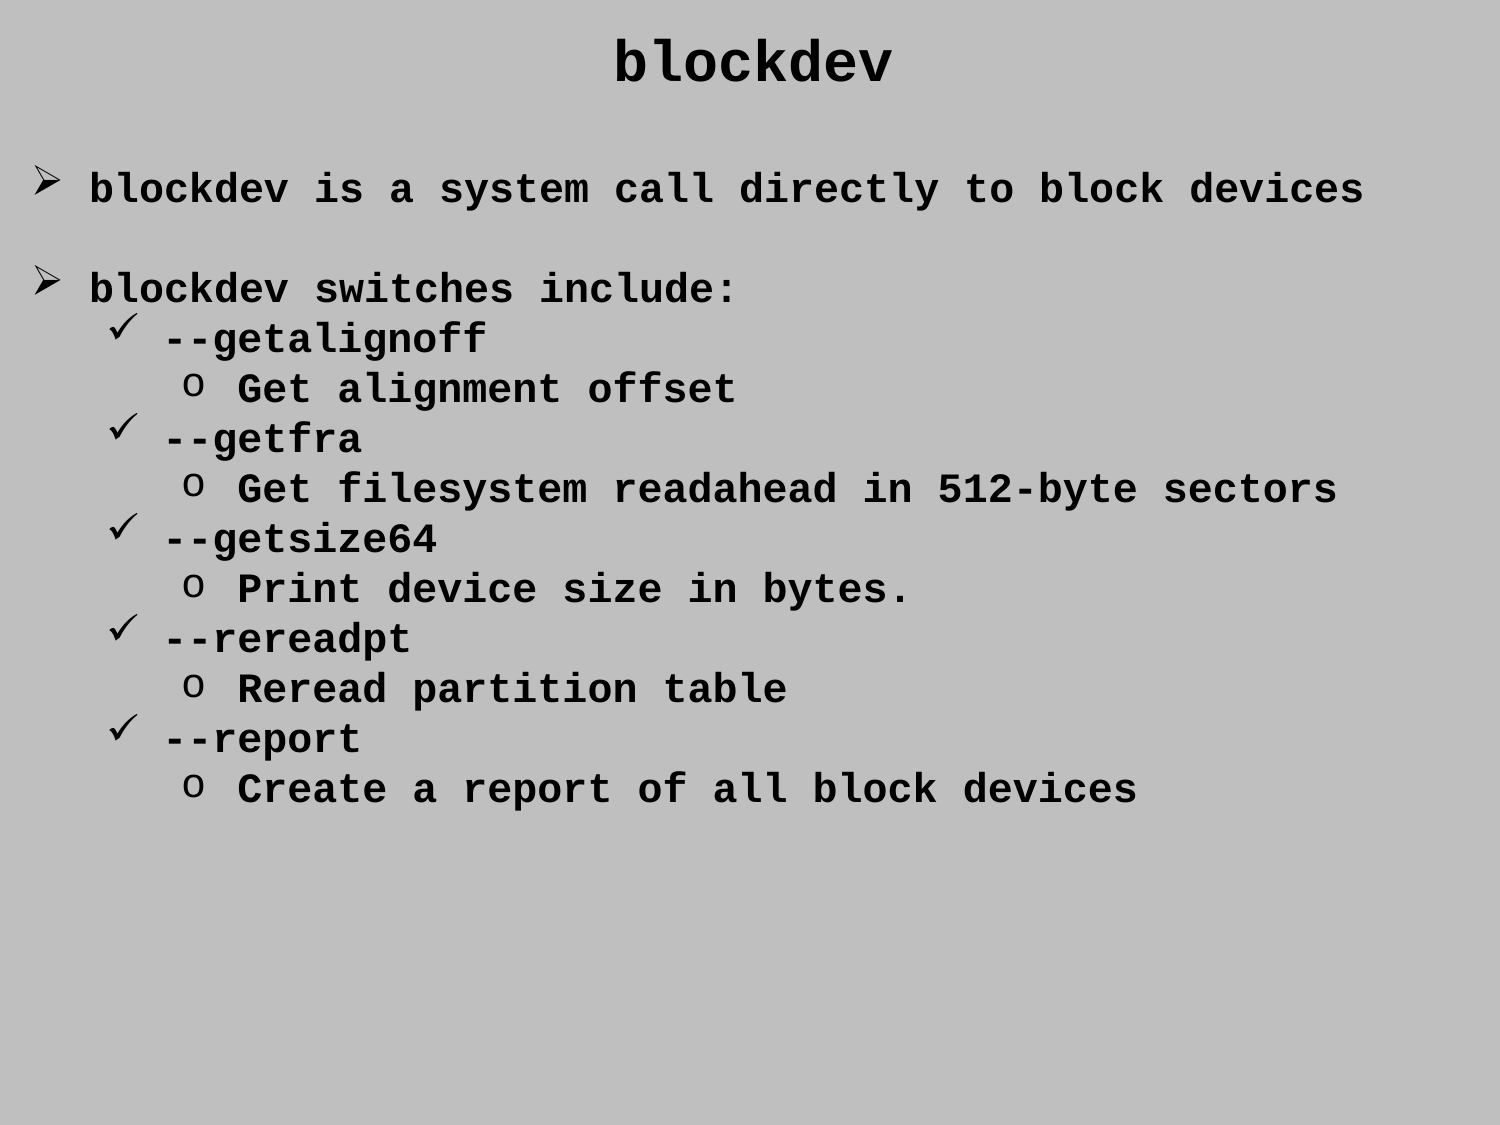

blockdev
 blockdev is a system call directly to block devices

 blockdev switches include:
--getalignoff
Get alignment offset
--getfra
Get filesystem readahead in 512-byte sectors
--getsize64
Print device size in bytes.
--rereadpt
Reread partition table
--report
Create a report of all block devices